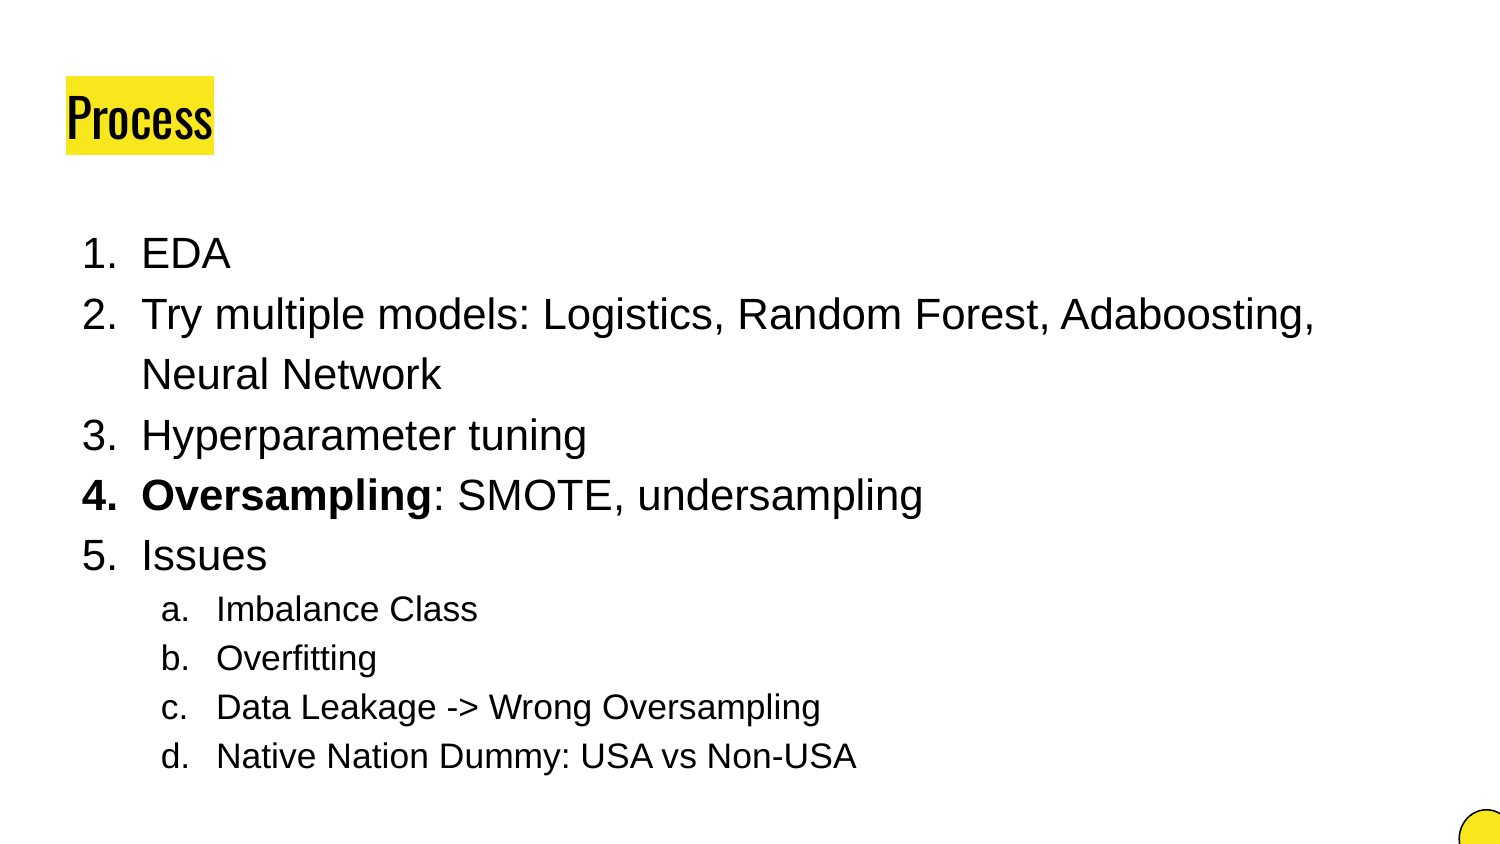

# Process
EDA
Try multiple models: Logistics, Random Forest, Adaboosting, Neural Network
Hyperparameter tuning
Oversampling: SMOTE, undersampling
Issues
Imbalance Class
Overfitting
Data Leakage -> Wrong Oversampling
Native Nation Dummy: USA vs Non-USA